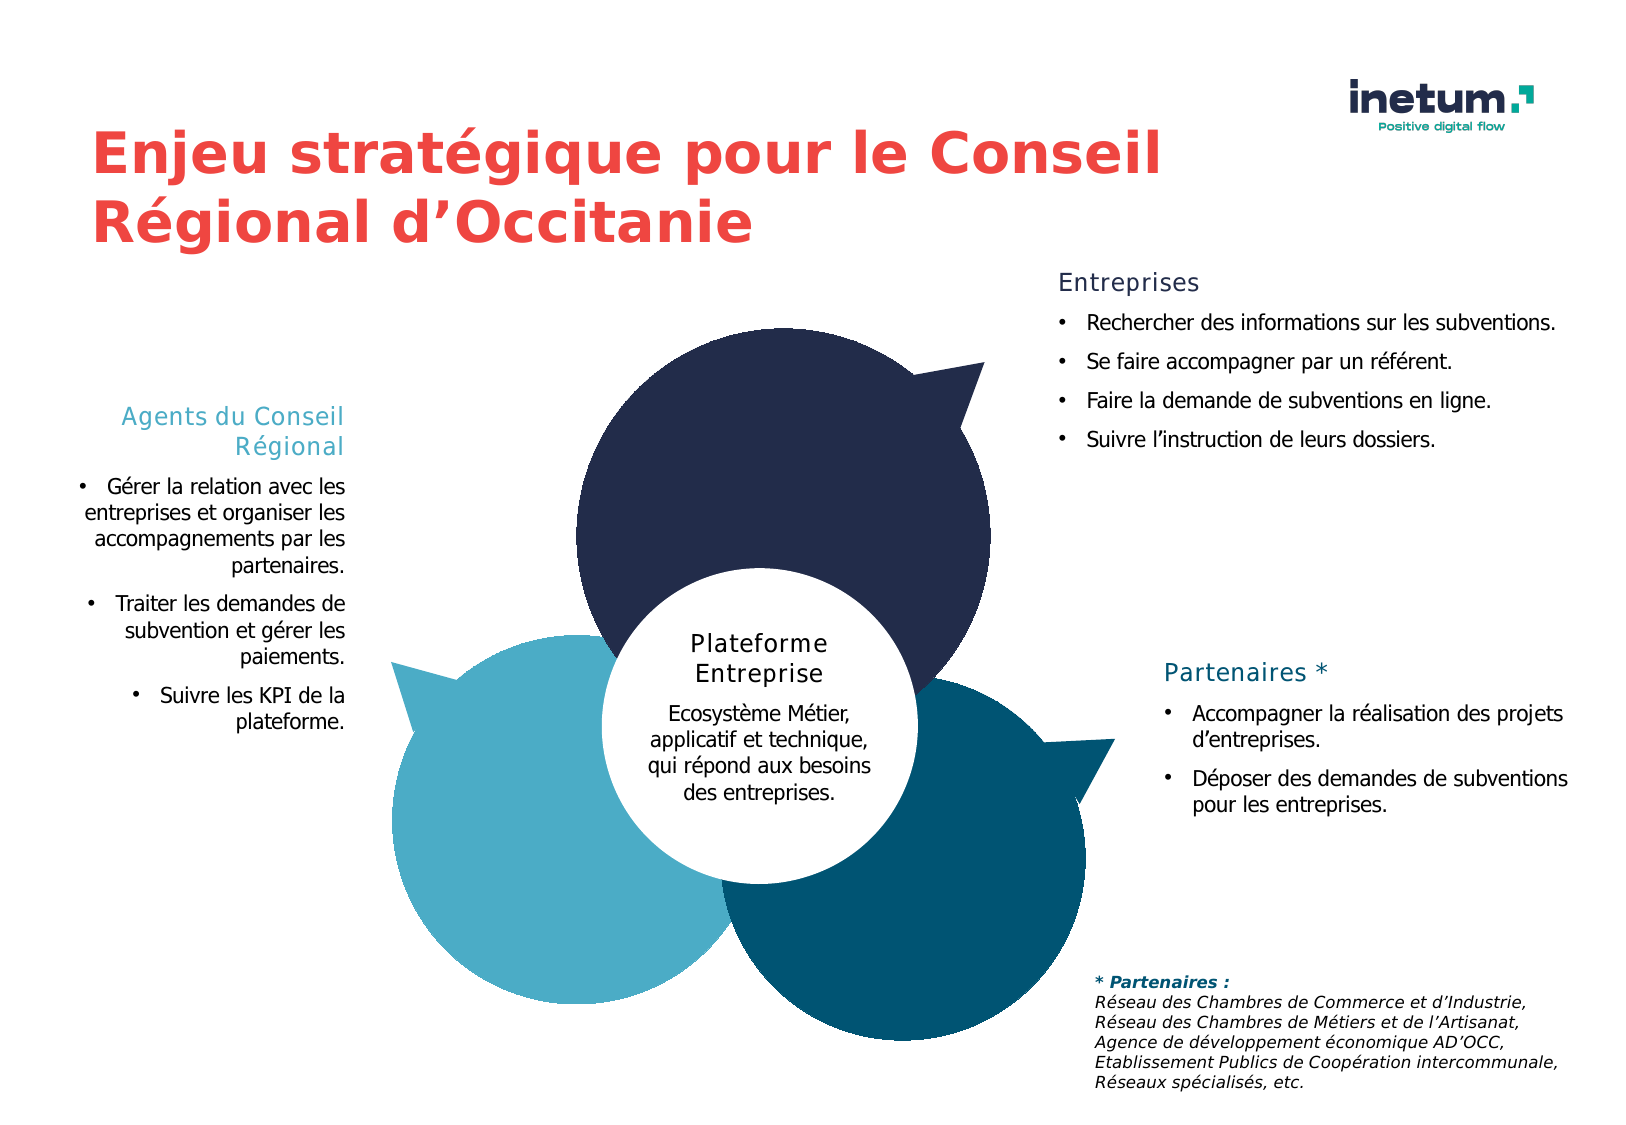

# Enjeu stratégique pour le Conseil Régional d’Occitanie
Entreprises
Rechercher des informations sur les subventions.
Se faire accompagner par un référent.
Faire la demande de subventions en ligne.
Suivre l’instruction de leurs dossiers.

Agents du Conseil Régional
Gérer la relation avec les entreprises et organiser les accompagnements par les partenaires.
Traiter les demandes de subvention et gérer les paiements.
Suivre les KPI de la plateforme.

Plateforme Entreprise
Ecosystème Métier, applicatif et technique, qui répond aux besoins des entreprises.
Partenaires *
Accompagner la réalisation des projets d’entreprises.
Déposer des demandes de subventions pour les entreprises.

* Partenaires :
Réseau des Chambres de Commerce et d’Industrie,
Réseau des Chambres de Métiers et de l’Artisanat,
Agence de développement économique AD’OCC,
Etablissement Publics de Coopération intercommunale,
Réseaux spécialisés, etc.